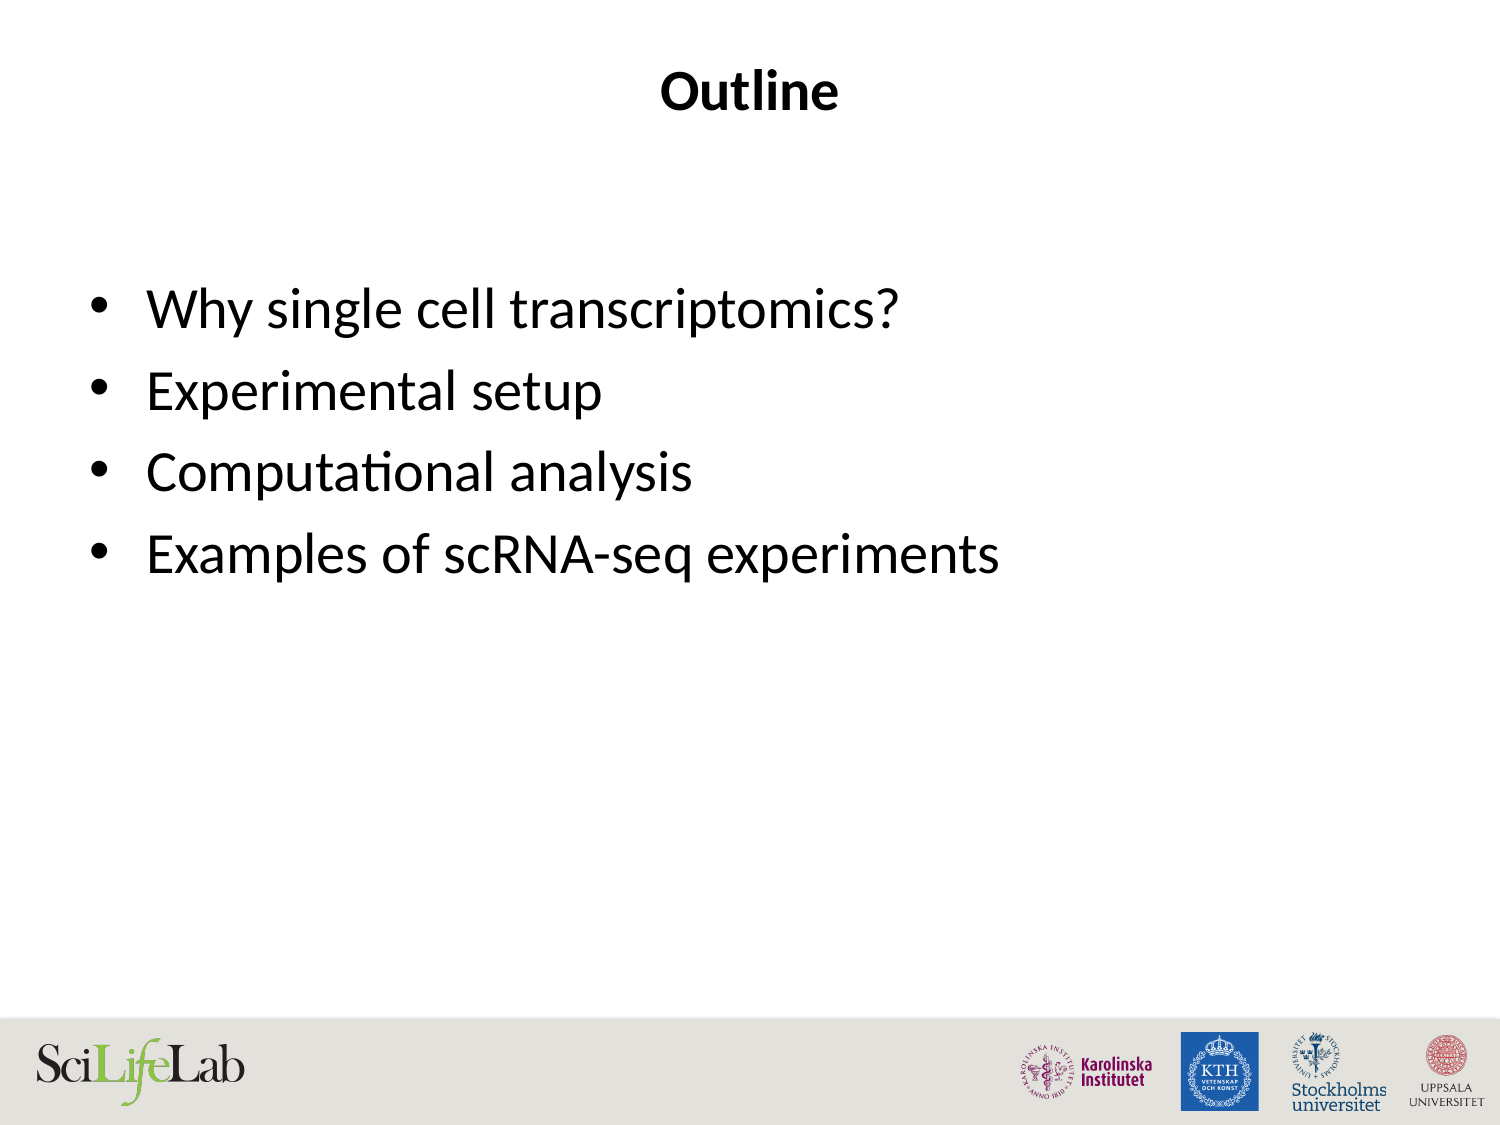

# Outline
Why single cell transcriptomics?
Experimental setup
Computational analysis
Examples of scRNA-seq experiments